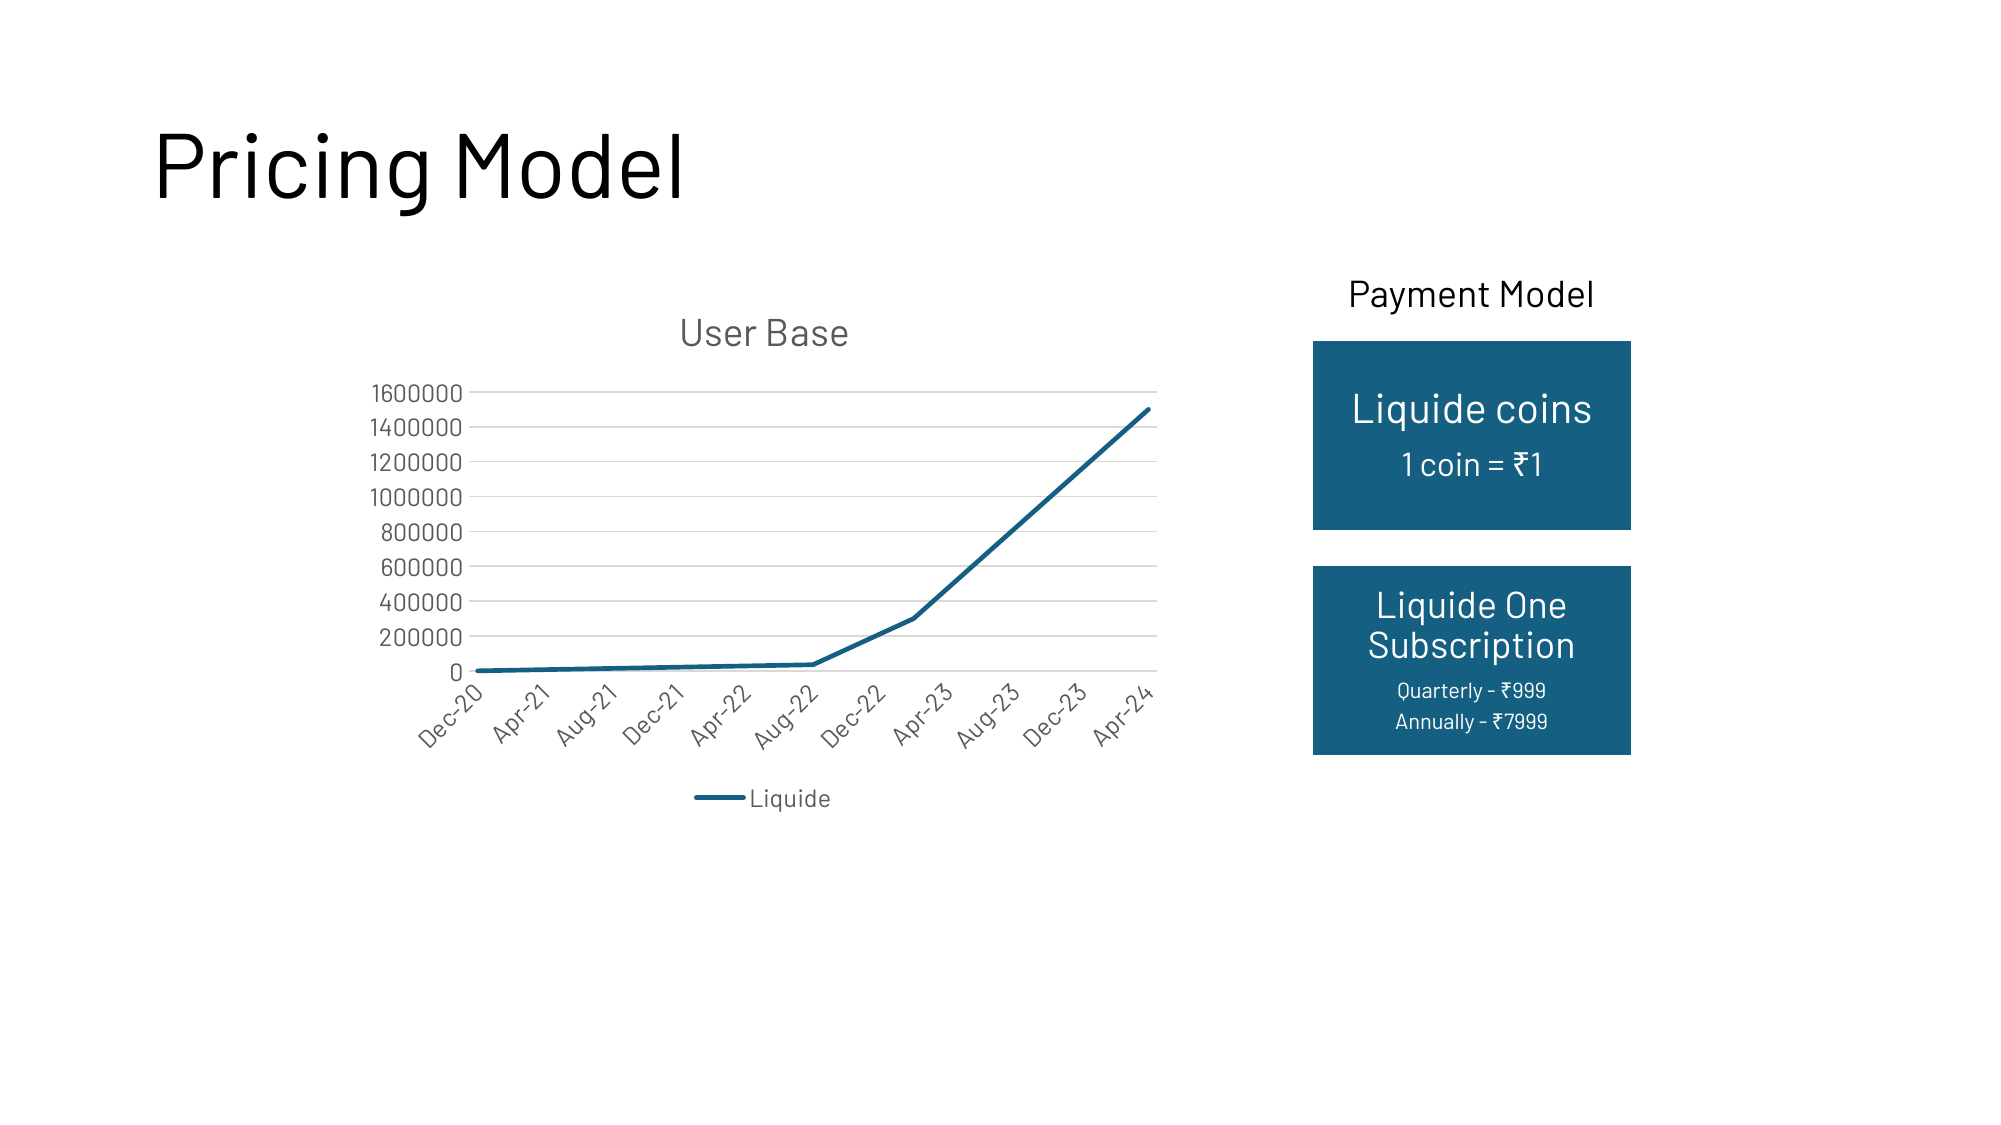

# Pricing Model
Payment Model

### Chart: User Base

| Category | Liquide |
|---|---|
| 44166 | 0.0 |
| 44774 | 35000.0 |
| 44958 | 300000.0 |
| 45383 | 1500000.0 |
Liquide coins
1 coin = ₹1
Liquide One Subscription
Quarterly - ₹999
Annually - ₹7999